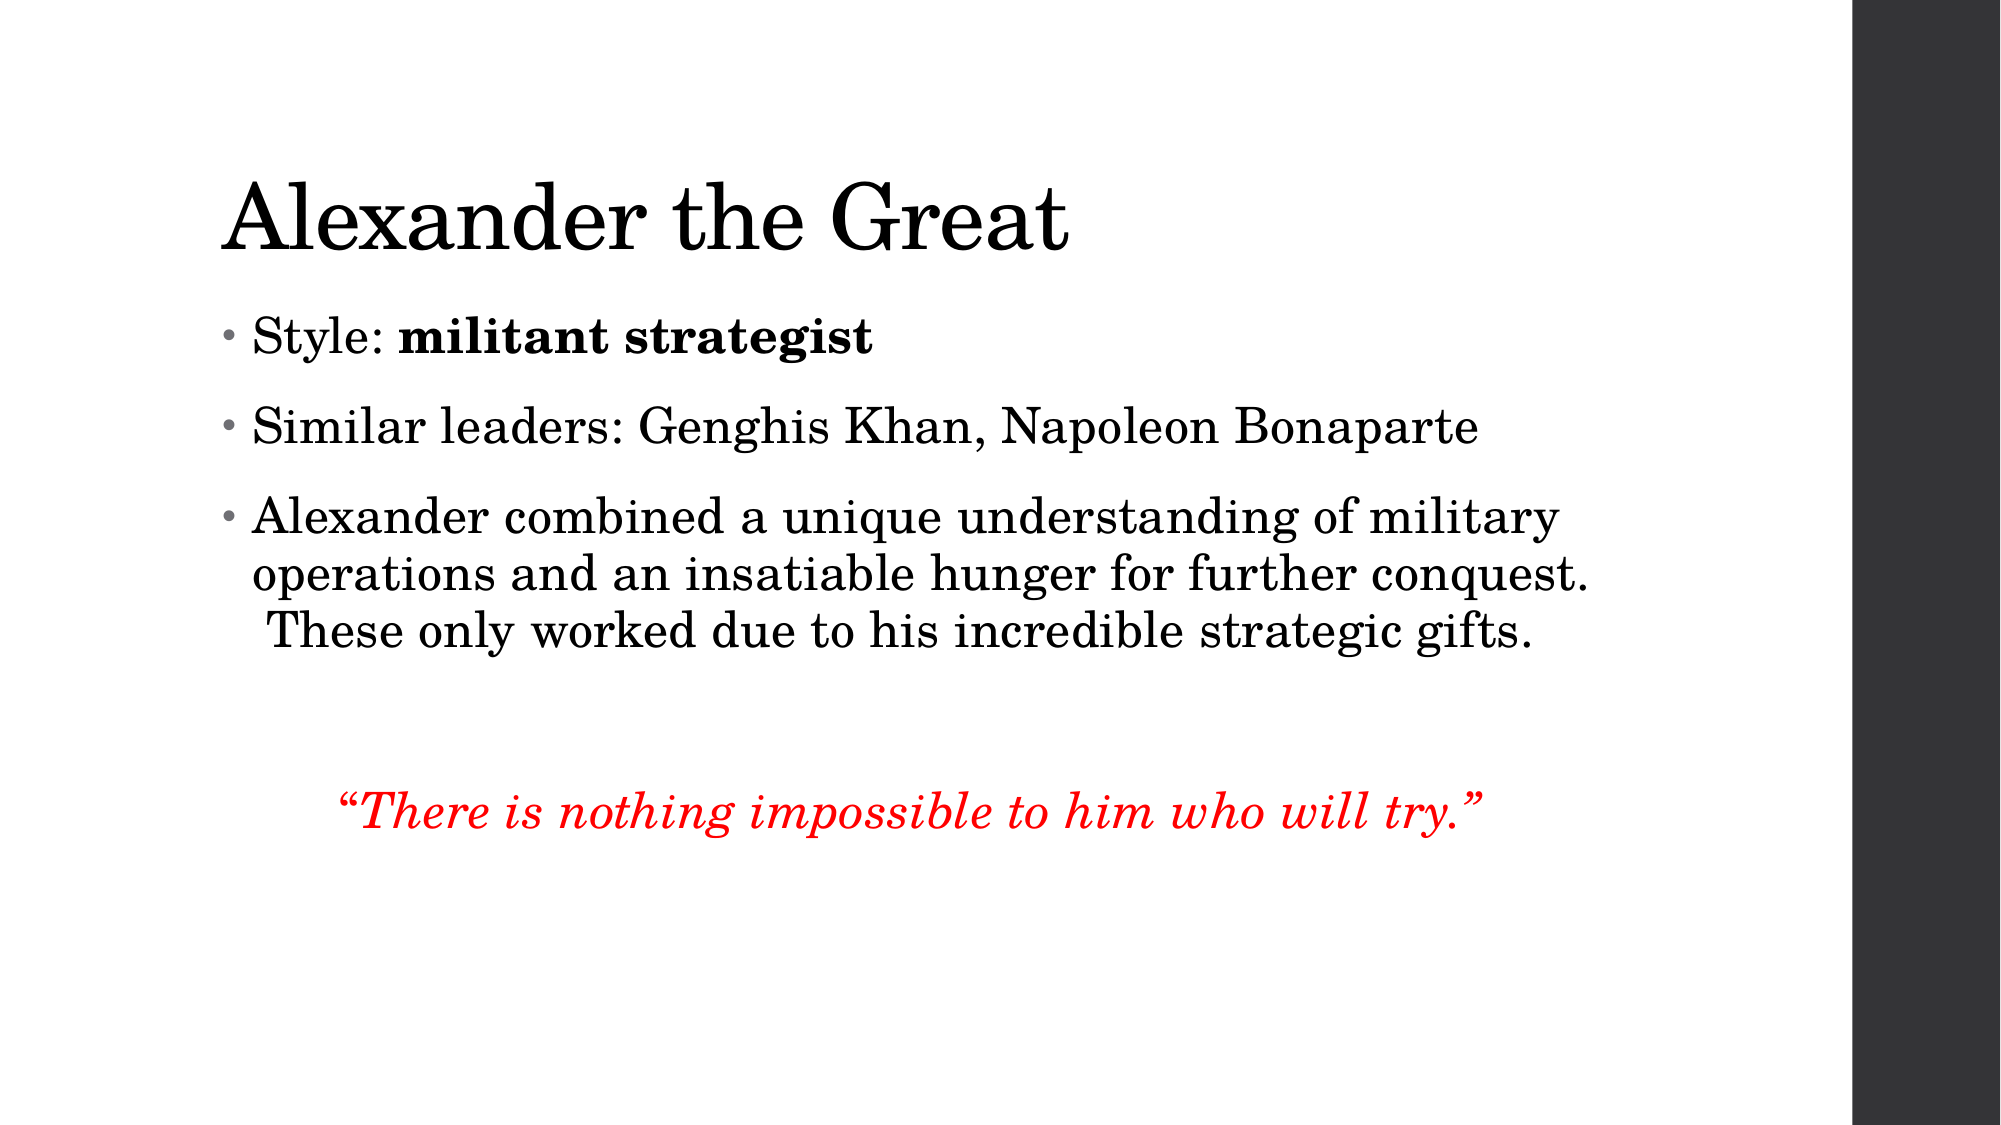

# Alexander the Great
Style: militant strategist
Similar leaders: Genghis Khan, Napoleon Bonaparte
Alexander combined a unique understanding of military operations and an insatiable hunger for further conquest.  These only worked due to his incredible strategic gifts.

“There is nothing impossible to him who will try.”